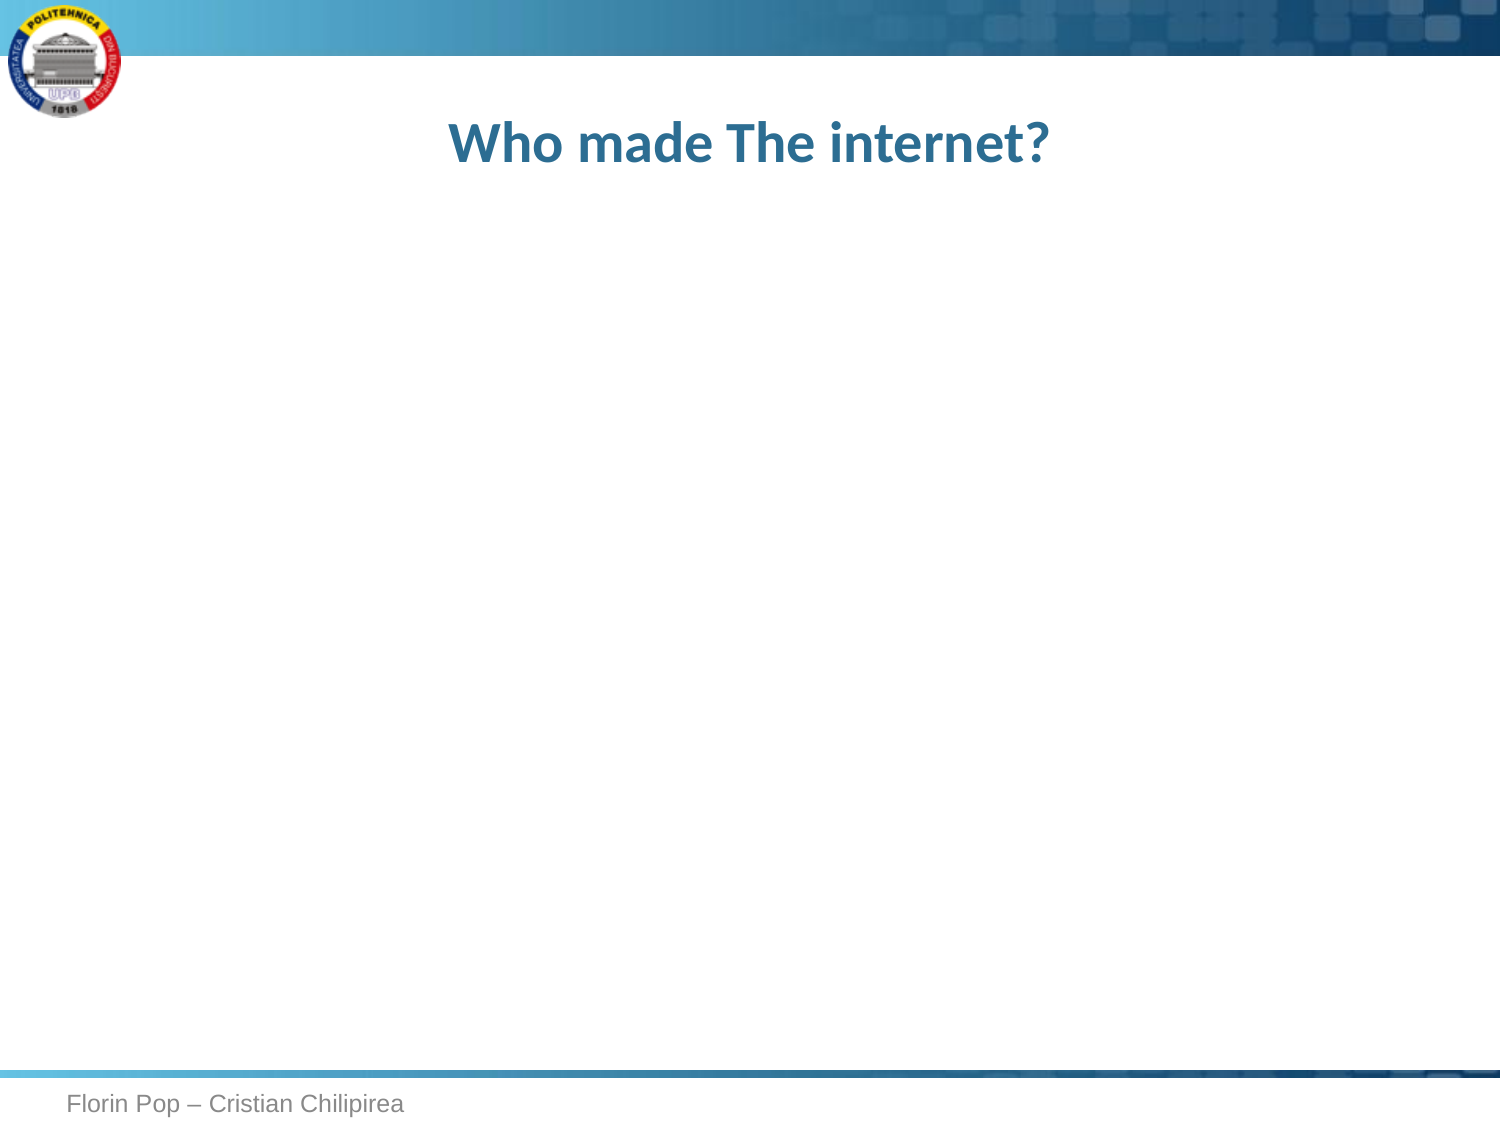

# Who made The internet?
Florin Pop – Cristian Chilipirea